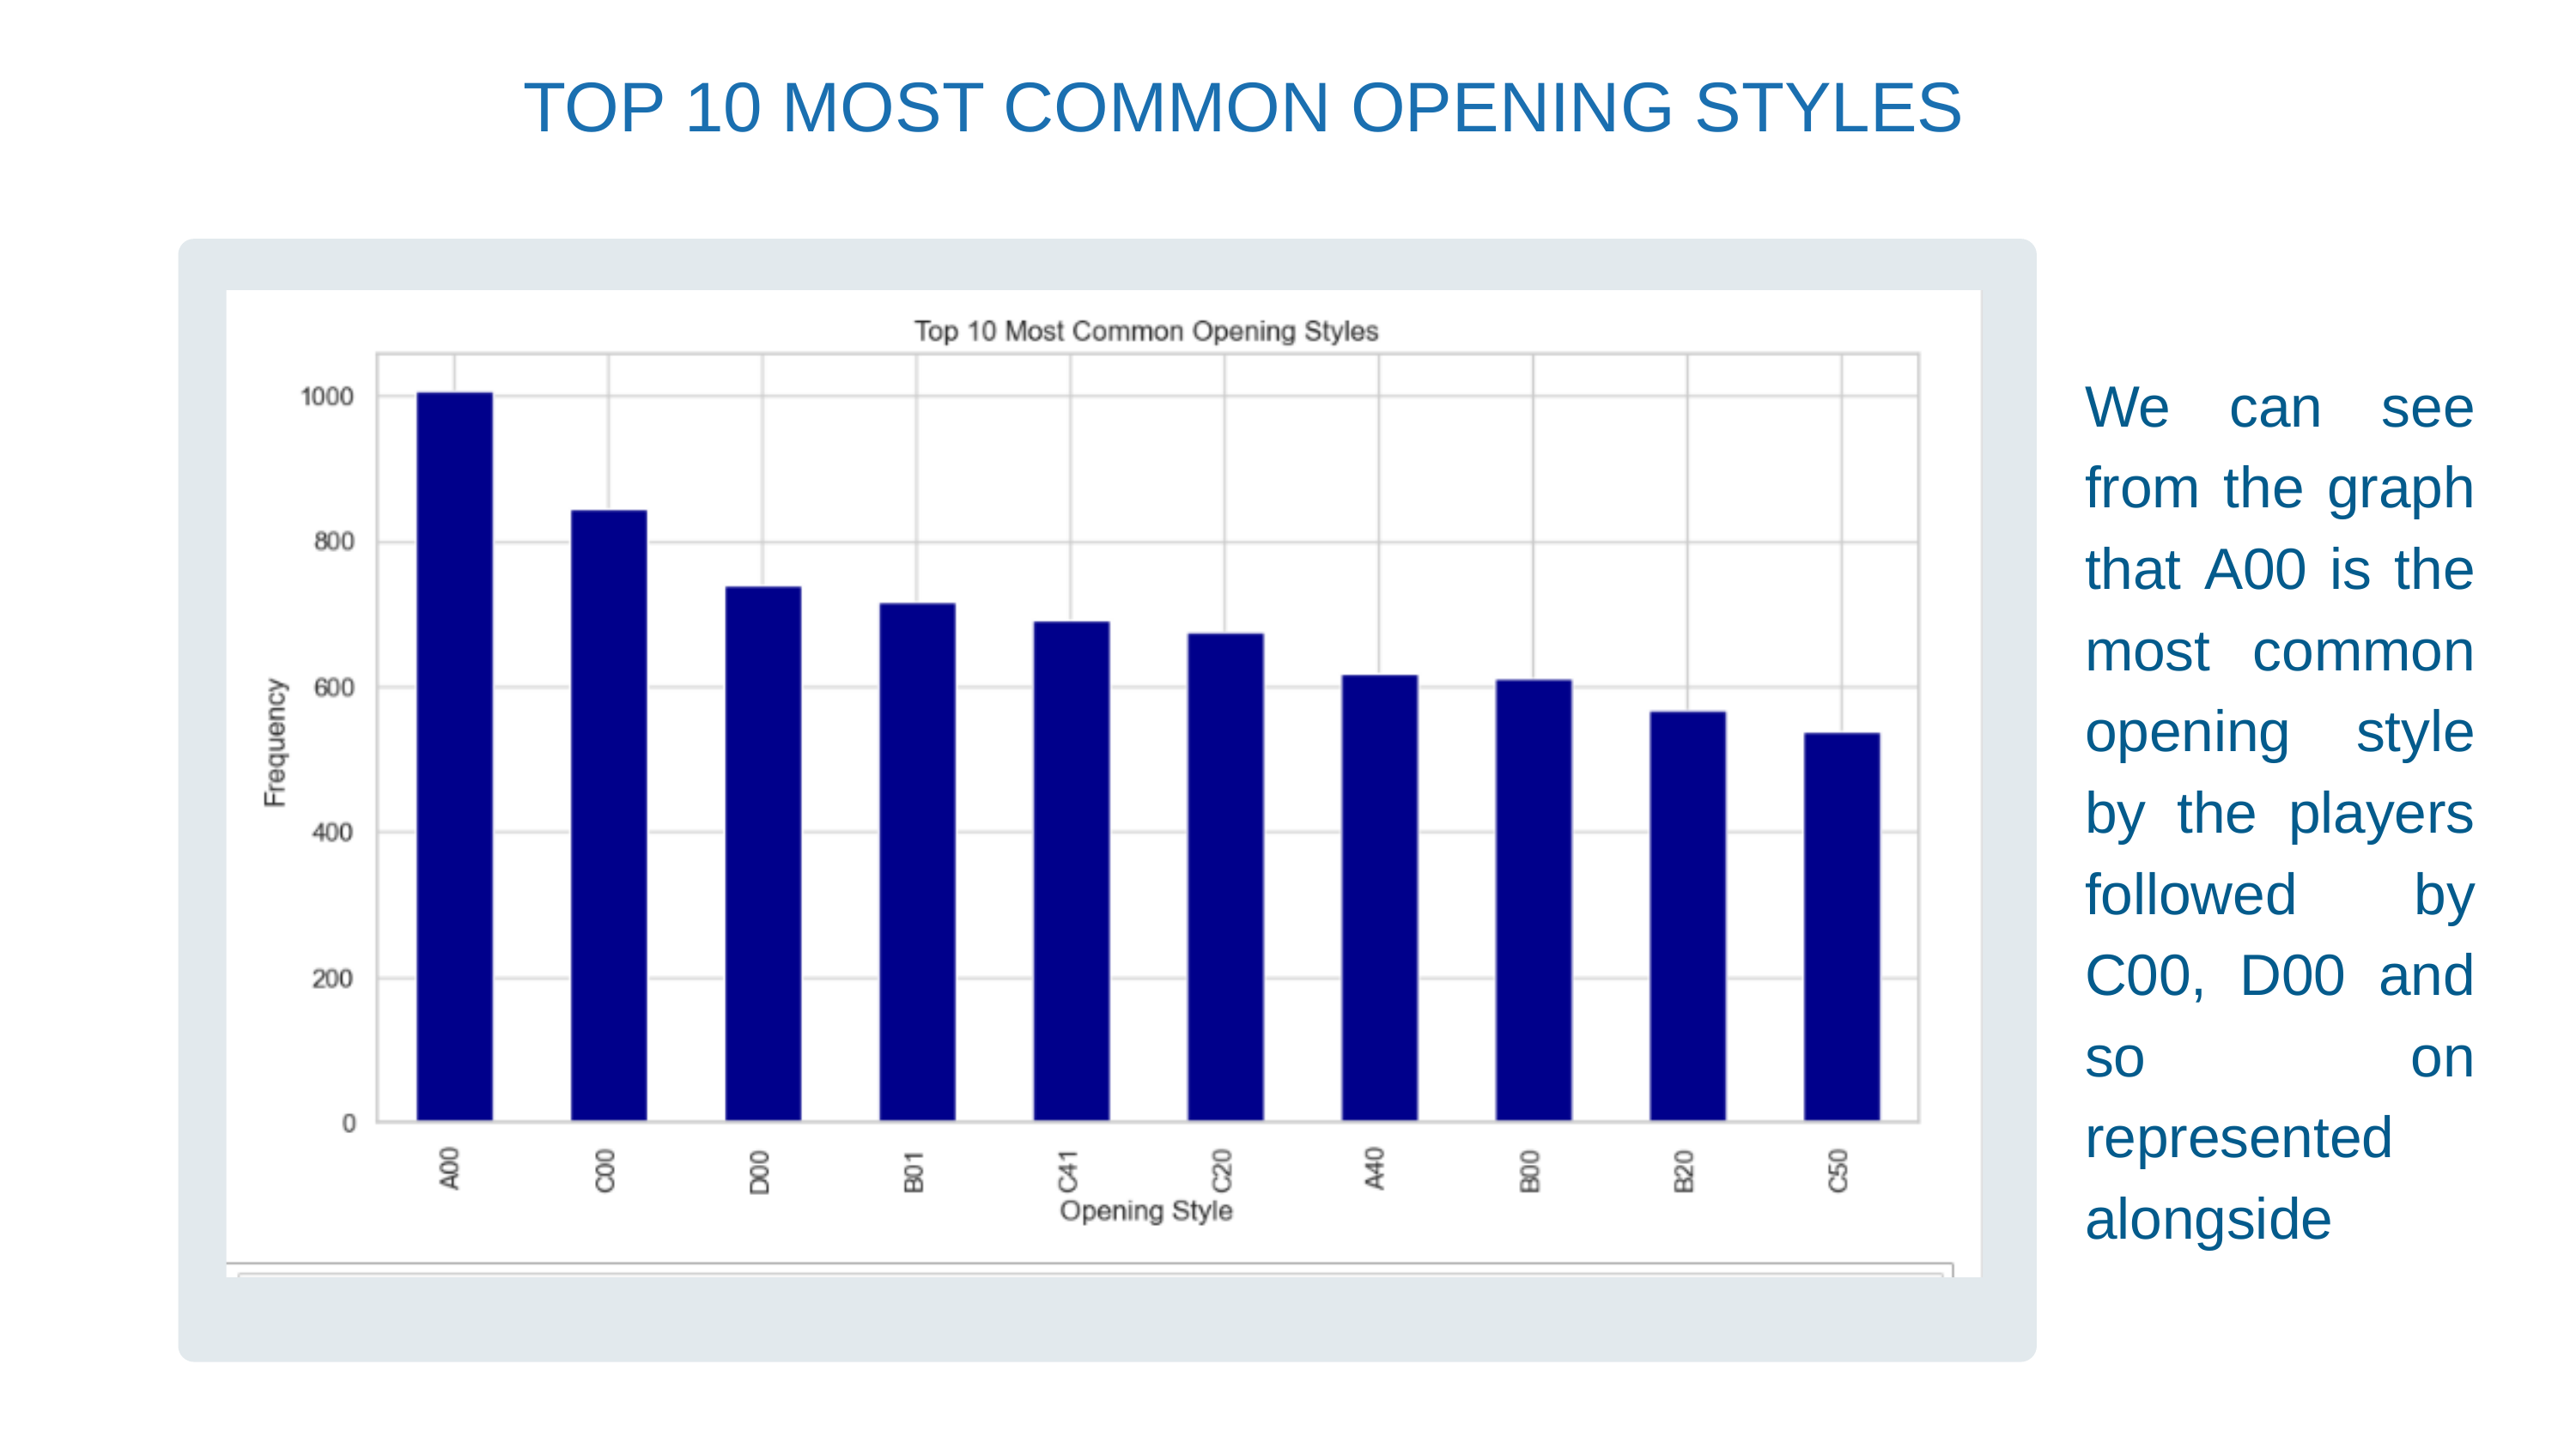

TOP 10 MOST COMMON OPENING STYLES

We can see from the graph that A00 is the most common opening style by the players followed by C00, D00 and so on represented alongside